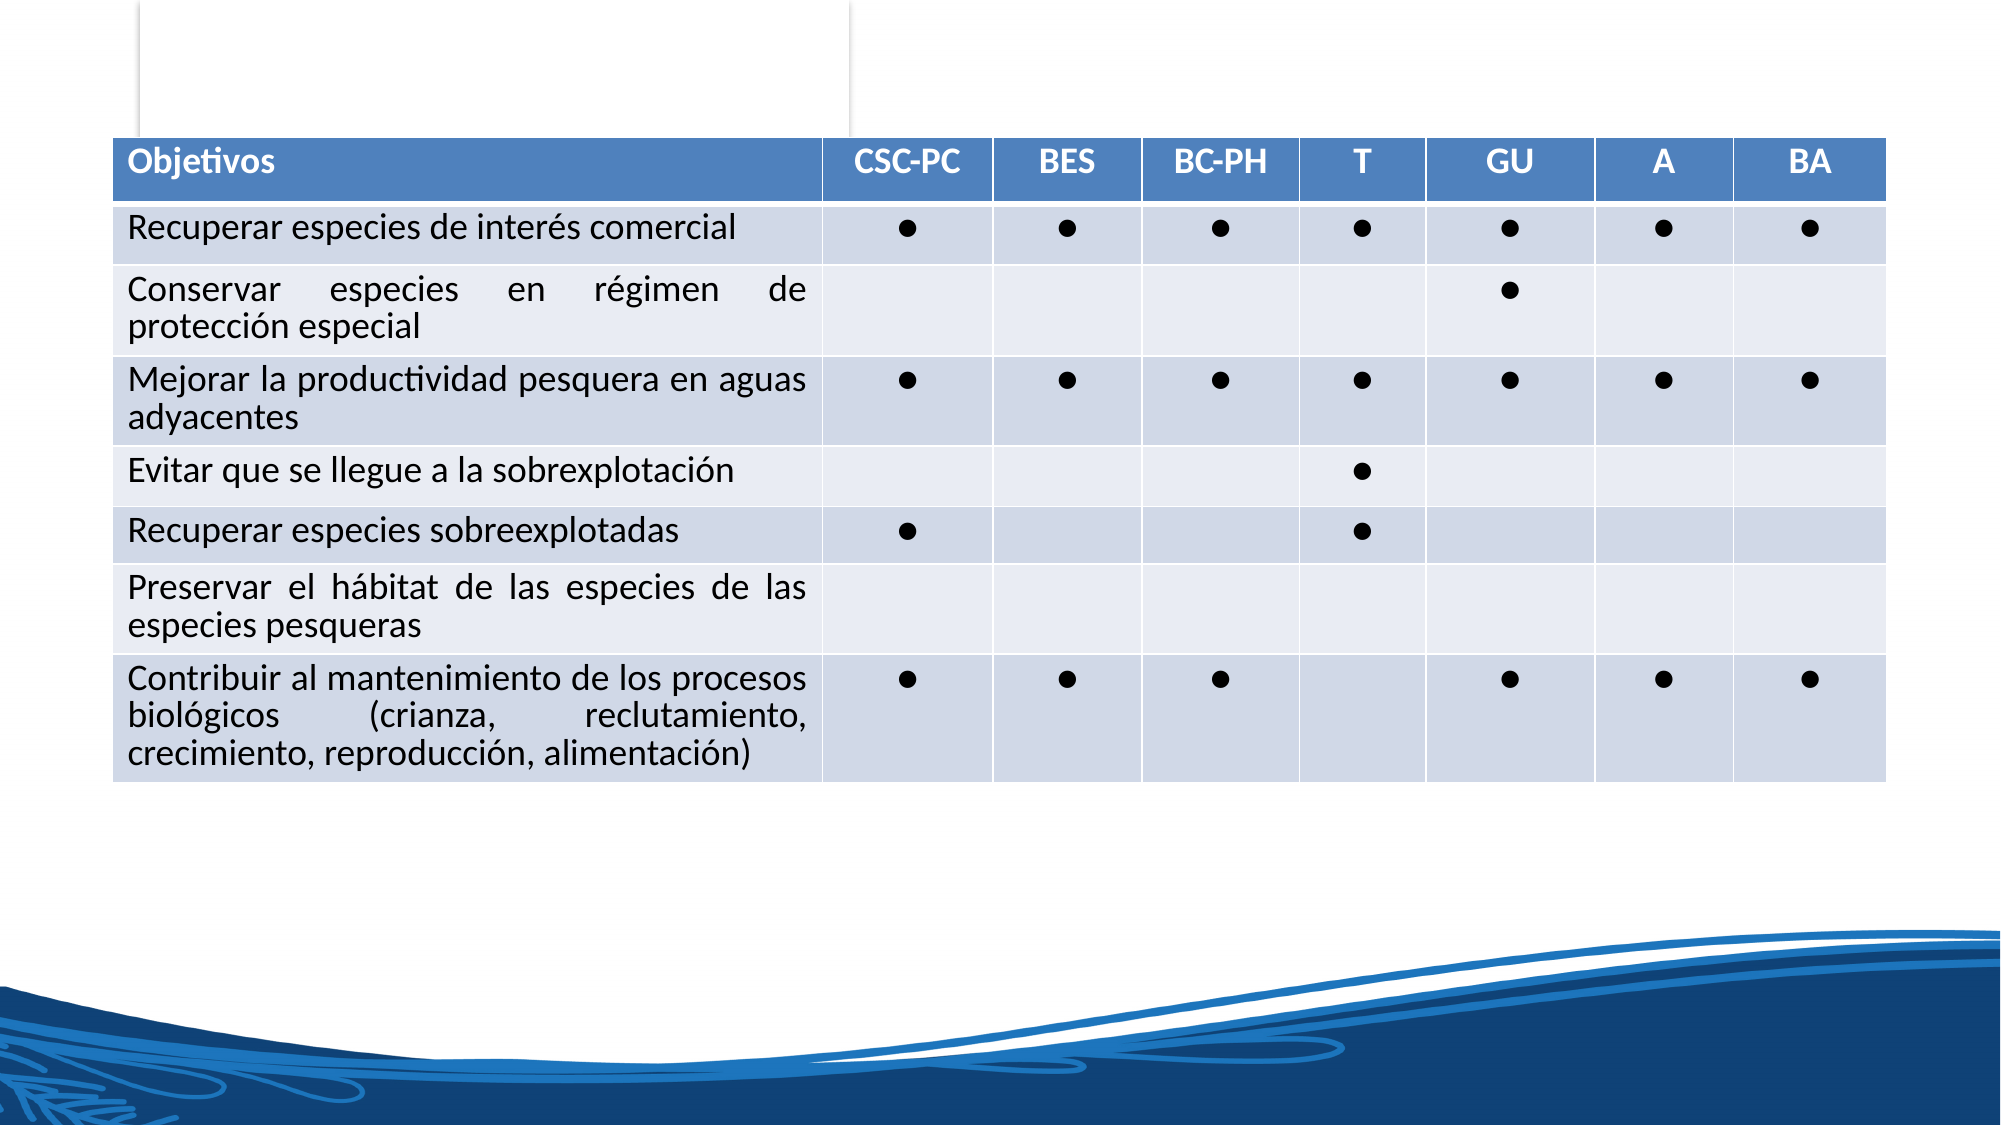

| Objetivos | CSC-PC | BES | BC-PH | T | GU | A | BA |
| --- | --- | --- | --- | --- | --- | --- | --- |
| Recuperar especies de interés comercial | ● | ● | ● | ● | ● | ● | ● |
| Conservar especies en régimen de protección especial |  |  |  |  | ● |  |  |
| Mejorar la productividad pesquera en aguas adyacentes | ● | ● | ● | ● | ● | ● | ● |
| Evitar que se llegue a la sobrexplotación |  |  |  | ● |  |  |  |
| Recuperar especies sobreexplotadas | ● |  |  | ● |  |  |  |
| Preservar el hábitat de las especies de las especies pesqueras |  |  |  |  |  |  |  |
| Contribuir al mantenimiento de los procesos biológicos (crianza, reclutamiento, crecimiento, reproducción, alimentación) | ● | ● | ● |  | ● | ● | ● |